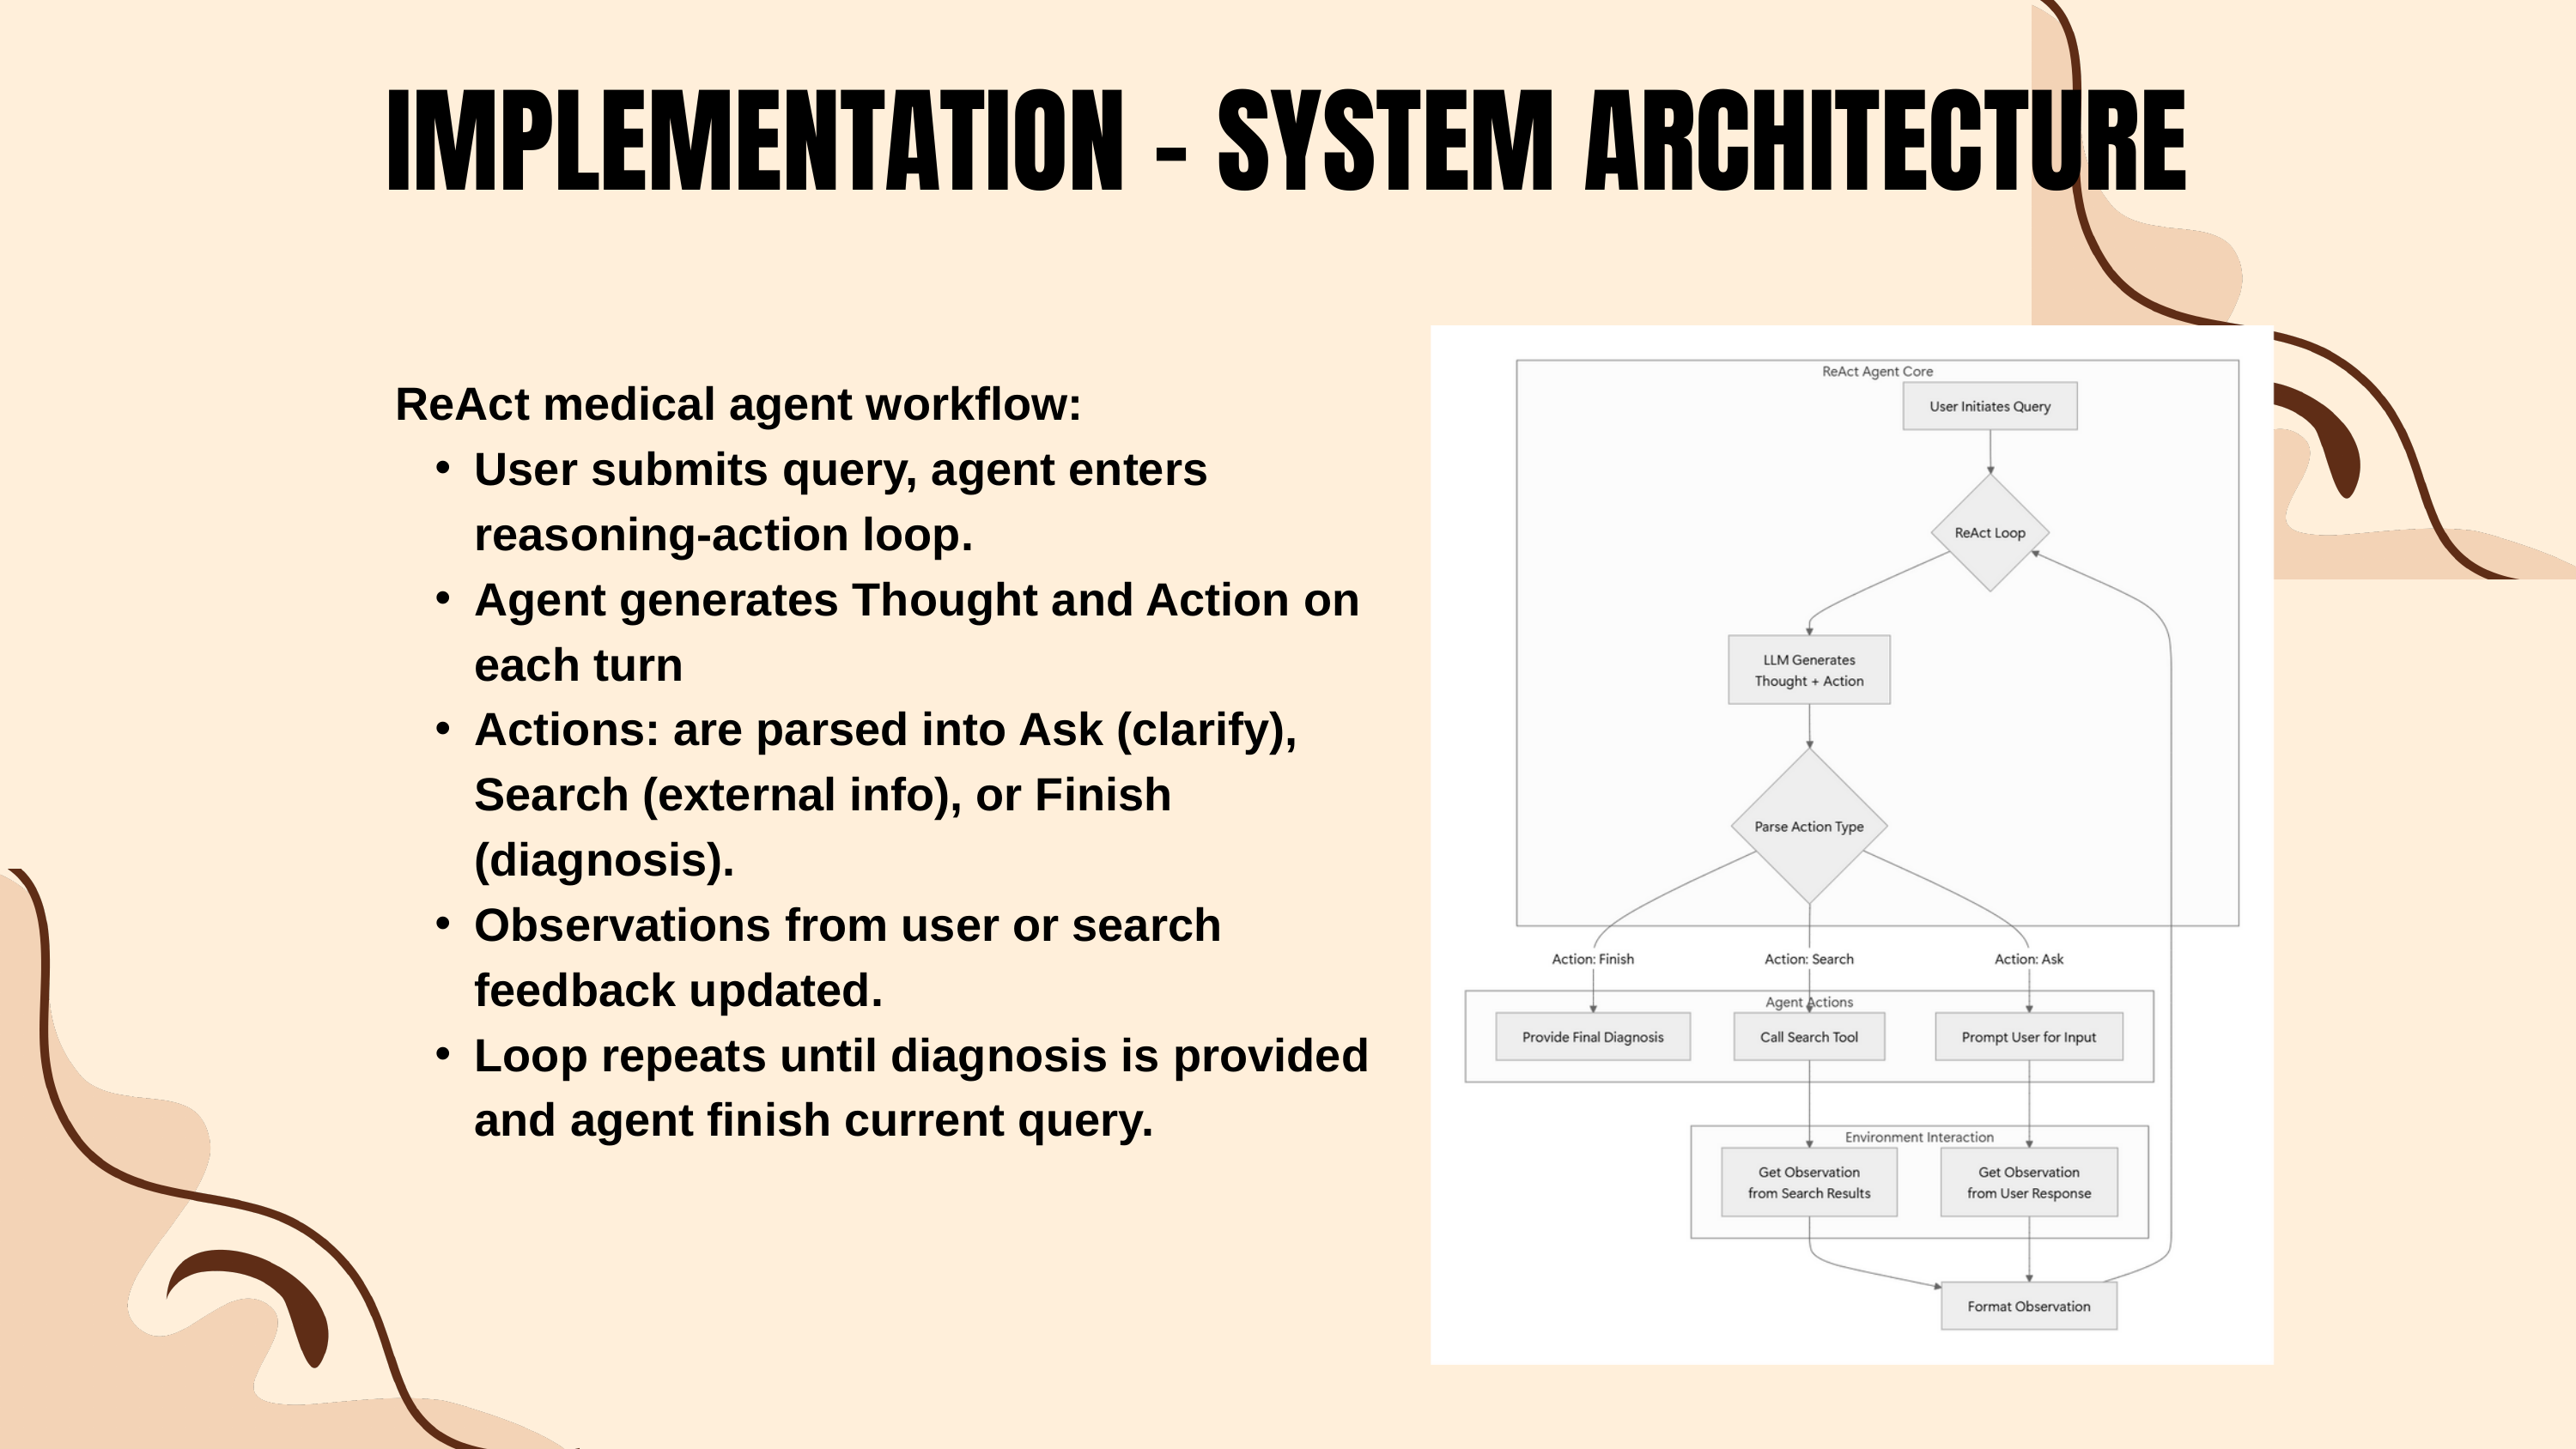

IMPLEMENTATION - SYSTEM ARCHITECTURE

ReAct medical agent workflow:
User submits query, agent enters reasoning-action loop.
Agent generates Thought and Action on each turn
Actions: are parsed into Ask (clarify), Search (external info), or Finish (diagnosis).
Observations from user or search feedback updated.
Loop repeats until diagnosis is provided and agent finish current query.